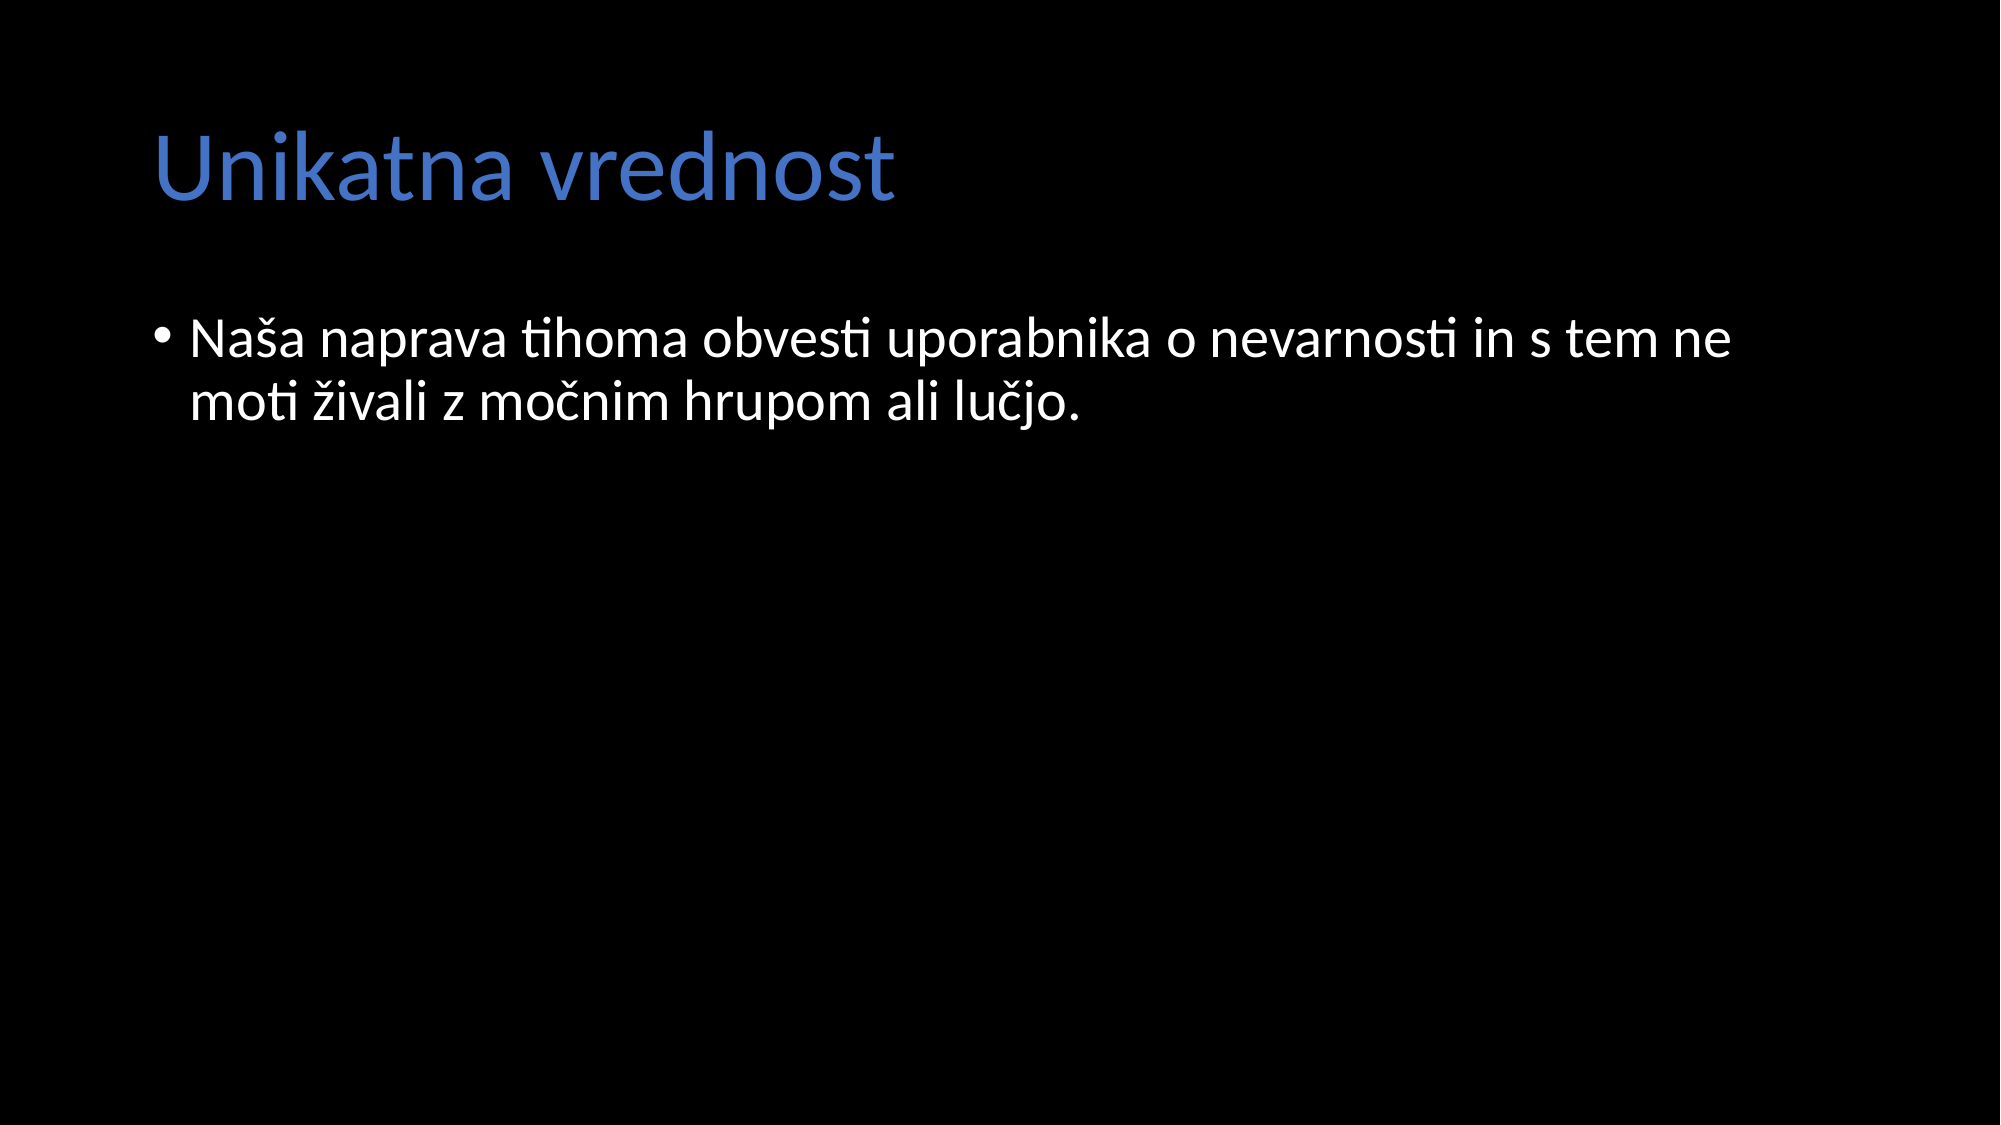

# Unikatna vrednost
Naša naprava tihoma obvesti uporabnika o nevarnosti in s tem ne moti živali z močnim hrupom ali lučjo.